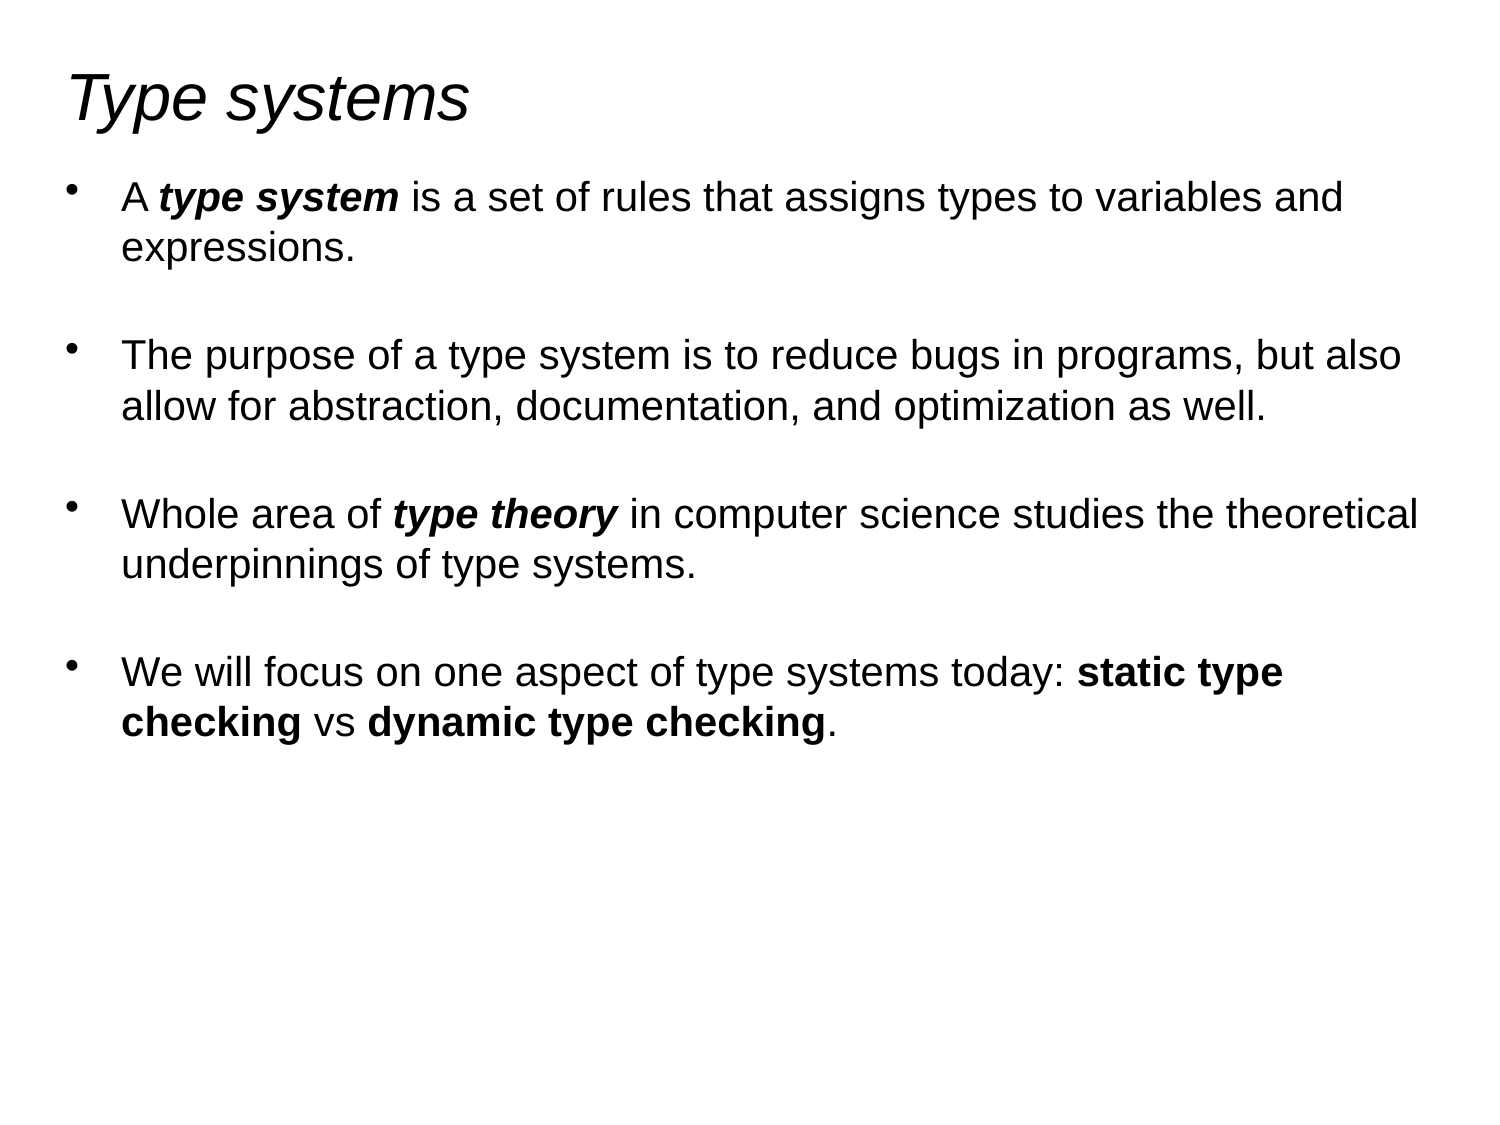

# Type systems
A type system is a set of rules that assigns types to variables and expressions.
The purpose of a type system is to reduce bugs in programs, but also allow for abstraction, documentation, and optimization as well.
Whole area of type theory in computer science studies the theoretical underpinnings of type systems.
We will focus on one aspect of type systems today: static type checking vs dynamic type checking.